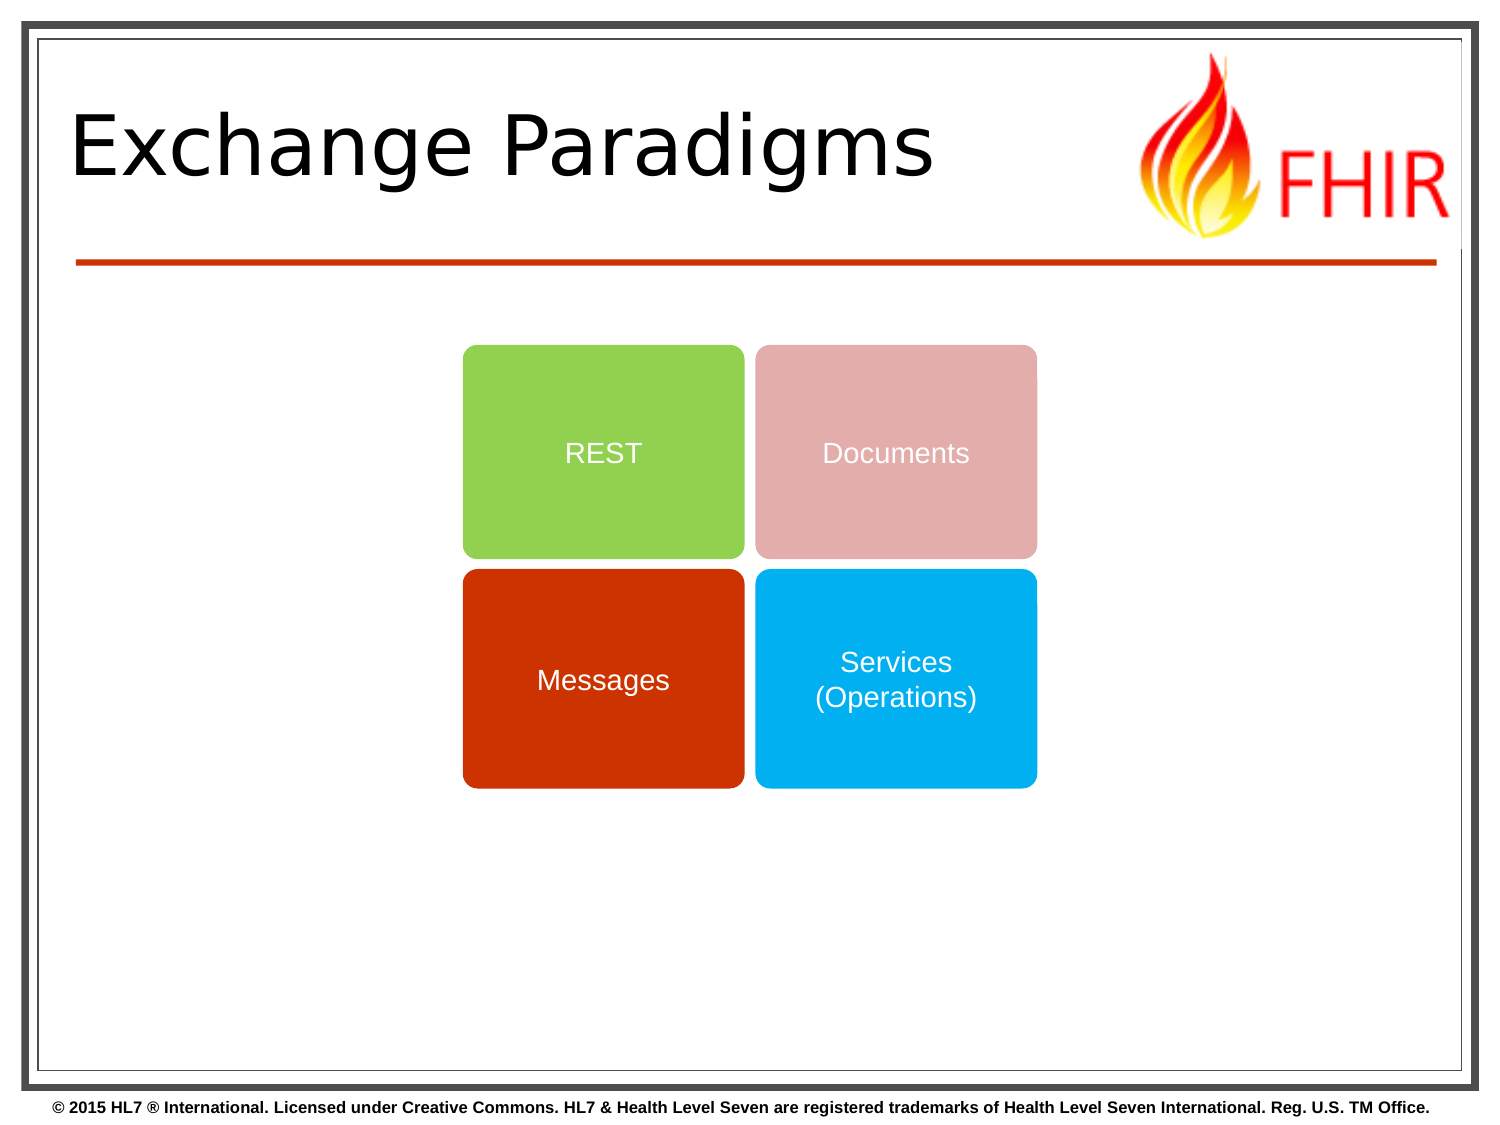

# Exchange Paradigms
REST
Documents
Messages
Services
(Operations)